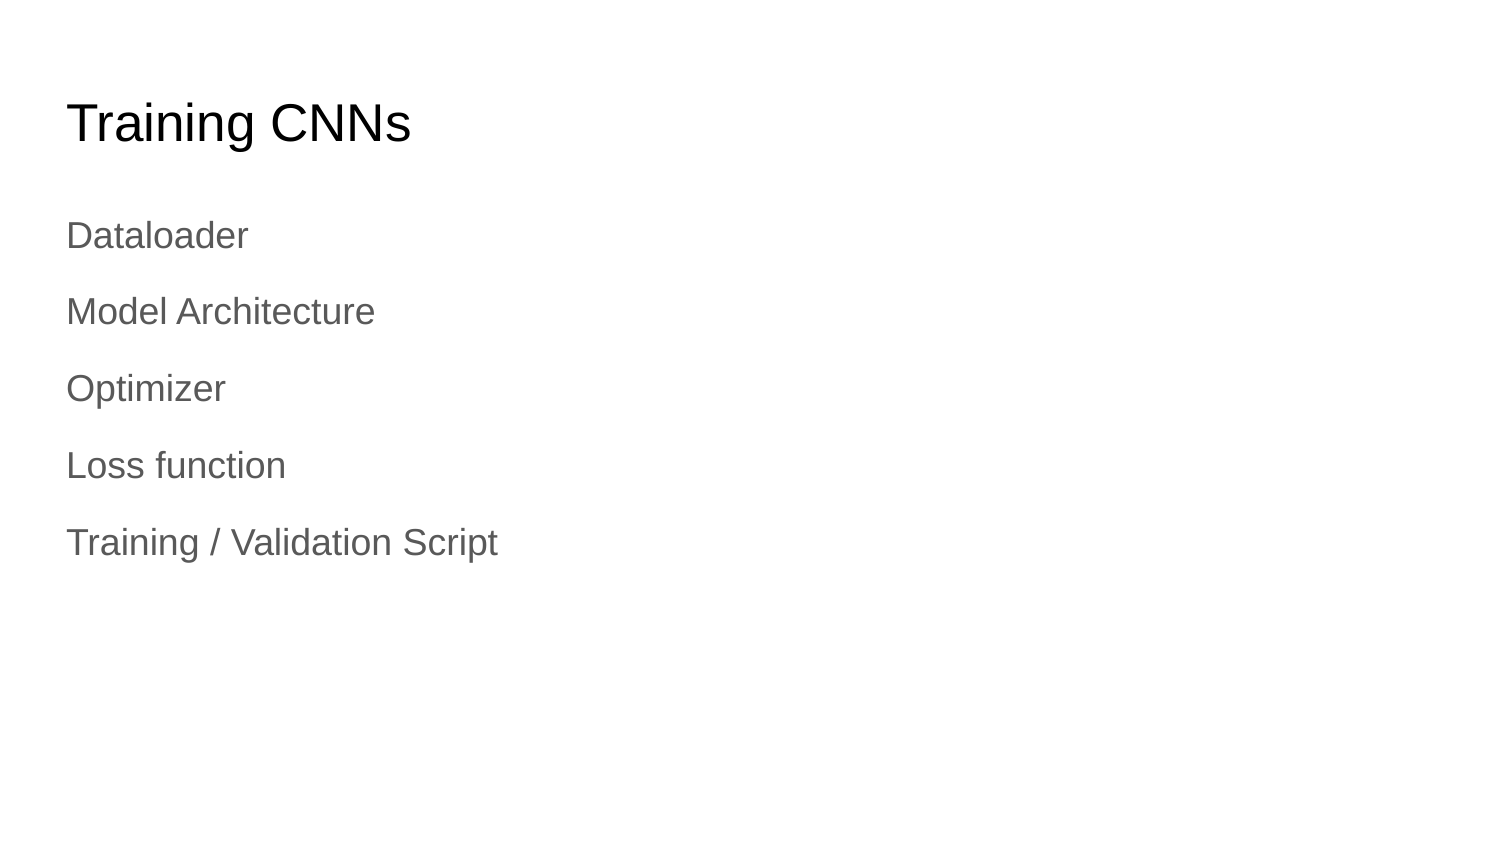

# Training CNNs
Dataloader
Model Architecture
Optimizer
Loss function
Training / Validation Script